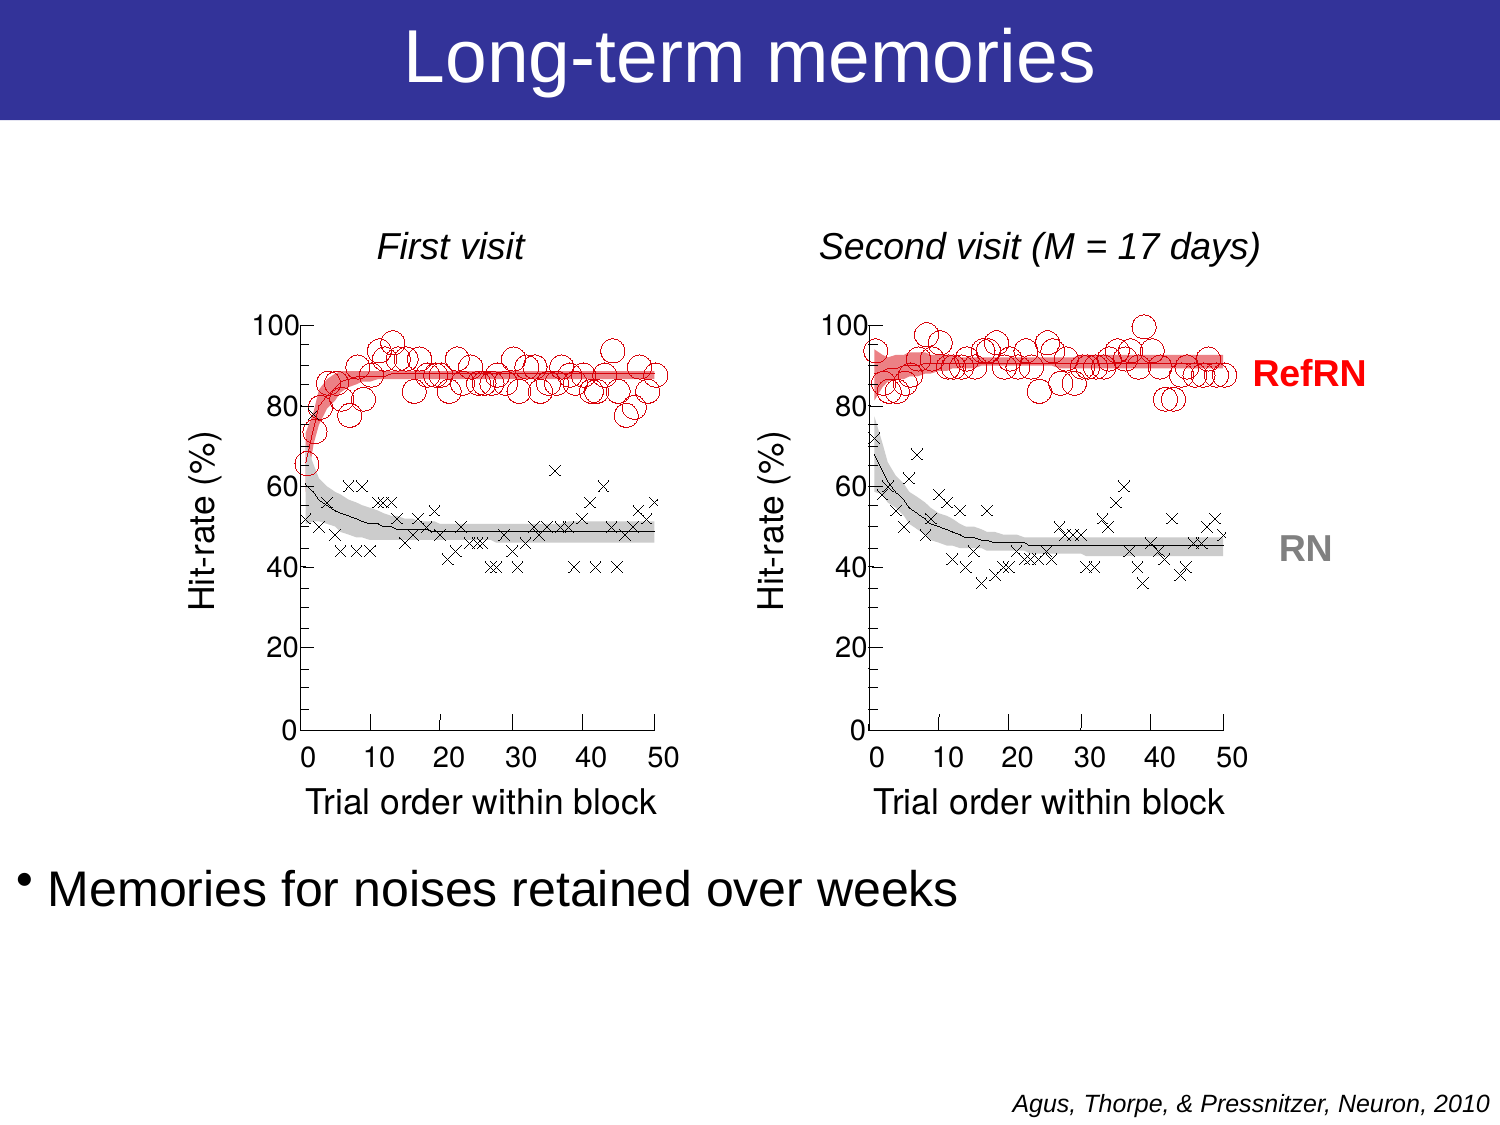

Long-term memories
First visit
Second visit (M = 17 days)

Hit-rate (%)

0
10
20
Trial order within block
100

80

60

40

20

0

30
40
50

Hit-rate (%)

0
10
20
Trial order within block
100

80

60

40

20

0

30
40
50
RefRN
RN
 Memories for noises retained over weeks
Agus, Thorpe, & Pressnitzer, Neuron, 2010